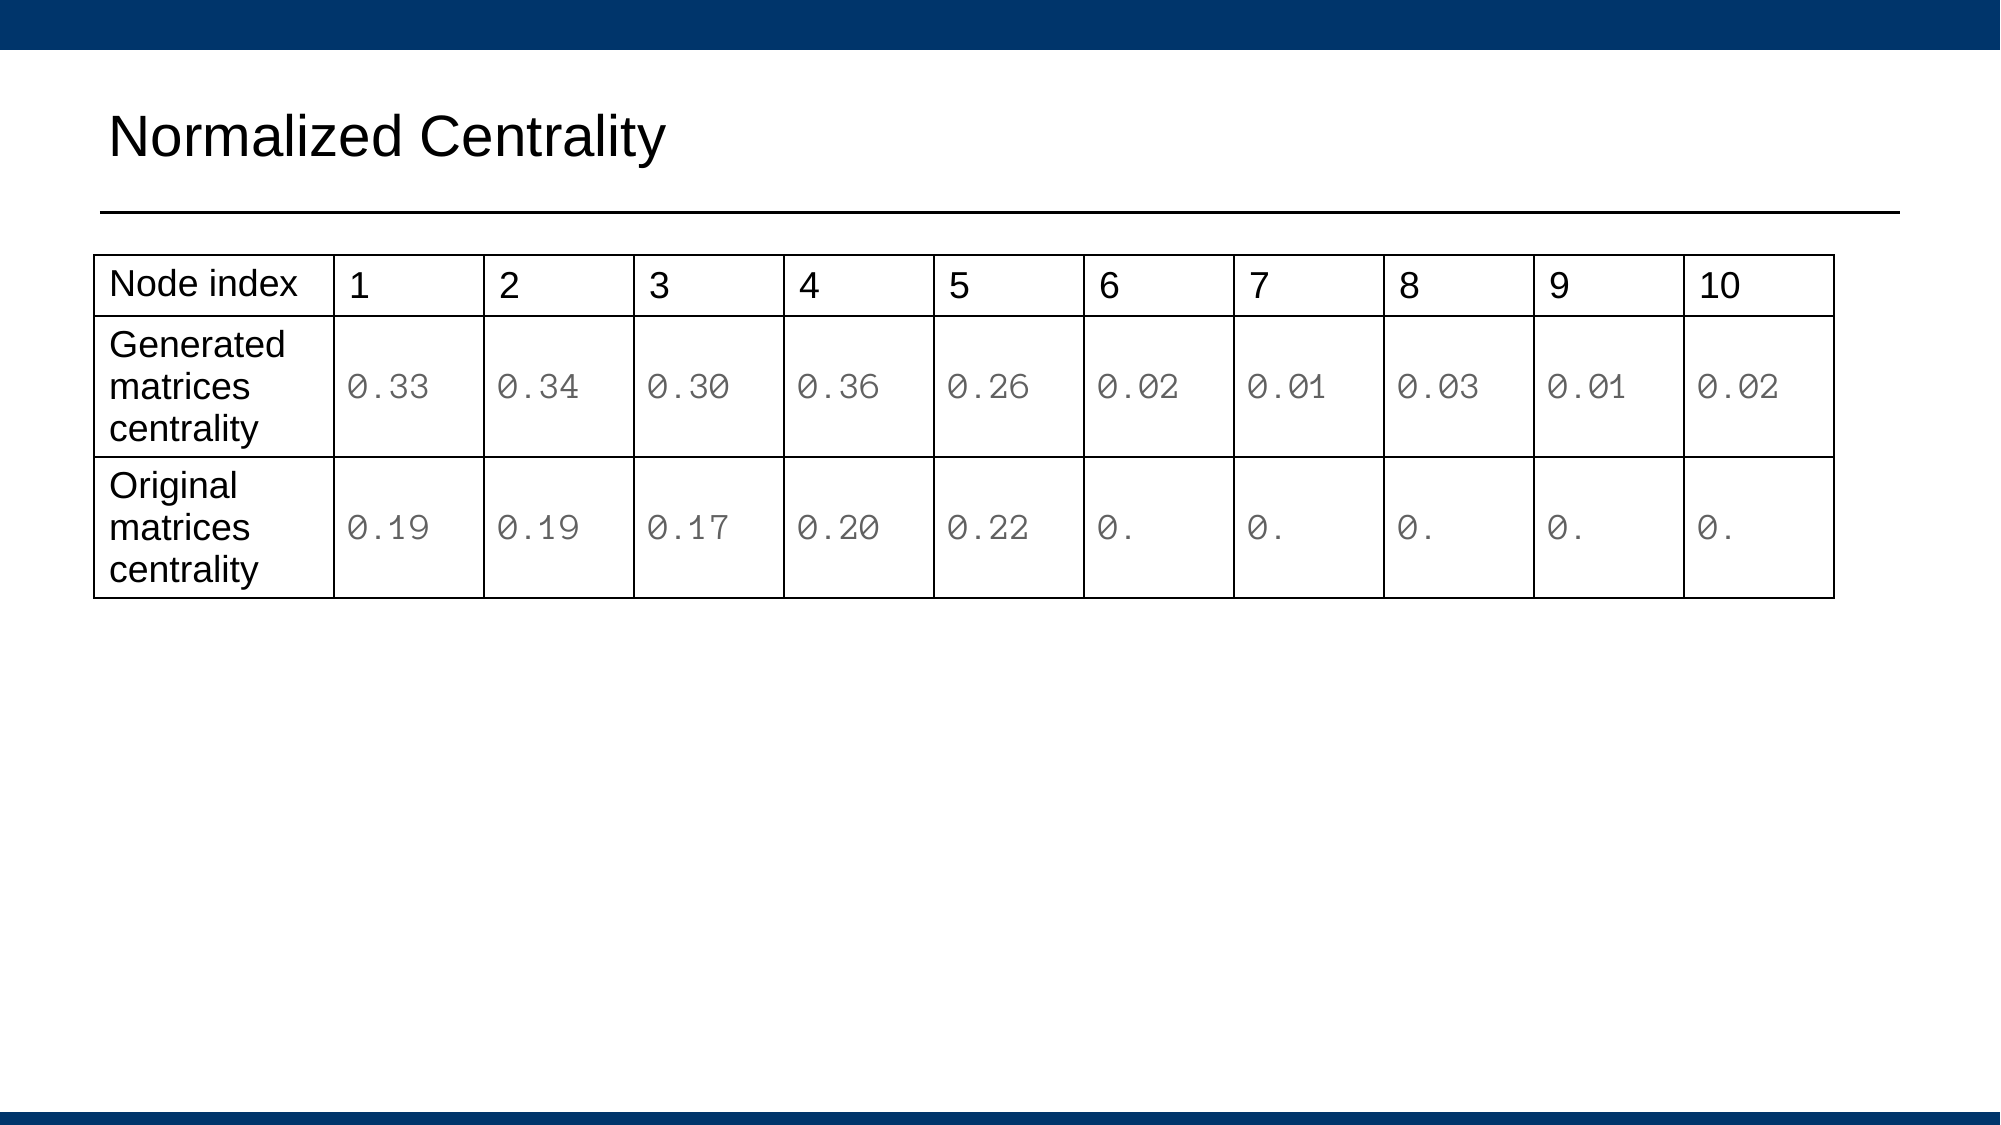

Normalized Centrality
| Node index | 1 | 2 | 3 | 4 | 5 | 6 | 7 | 8 | 9 | 10 |
| --- | --- | --- | --- | --- | --- | --- | --- | --- | --- | --- |
| Generated matrices centrality | 0.33 | 0.34 | 0.30 | 0.36 | 0.26 | 0.02 | 0.01 | 0.03 | 0.01 | 0.02 |
| Original matrices centrality | 0.19 | 0.19 | 0.17 | 0.20 | 0.22 | 0. | 0. | 0. | 0. | 0. |